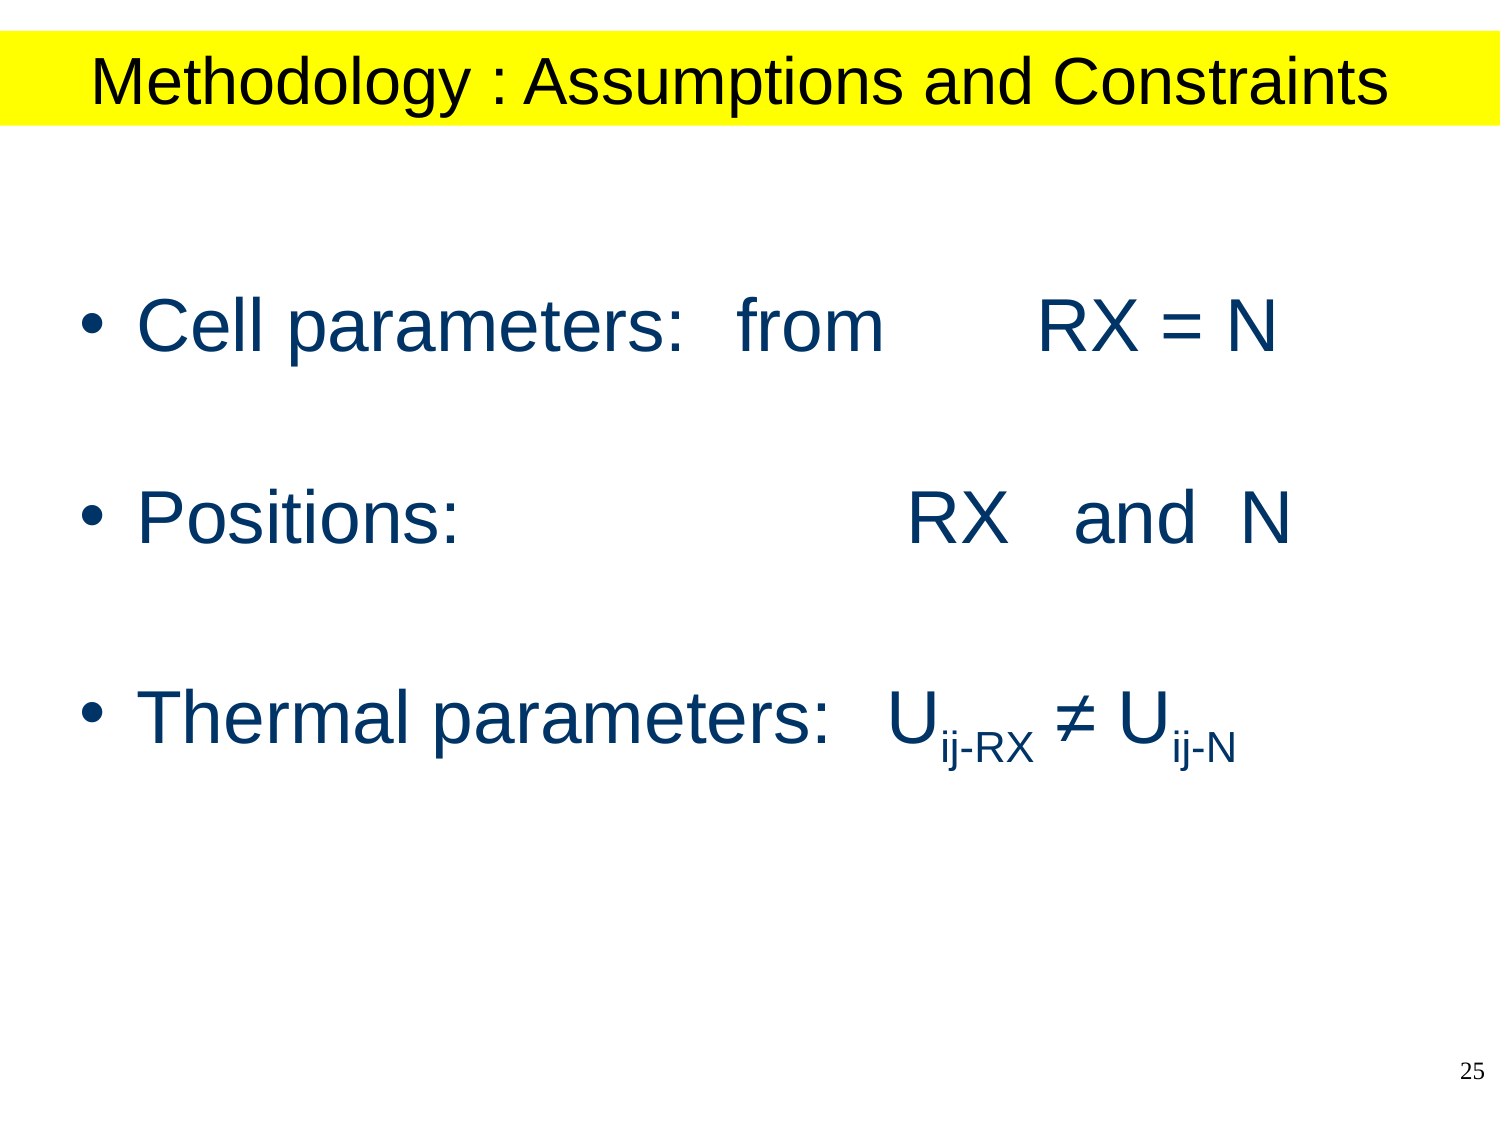

Methodology : Assumptions and Constraints
Cell parameters: 	from	RX = N

Positions: 			 RX   and  N

Thermal parameters: 	Uij-RX ≠ Uij-N

25